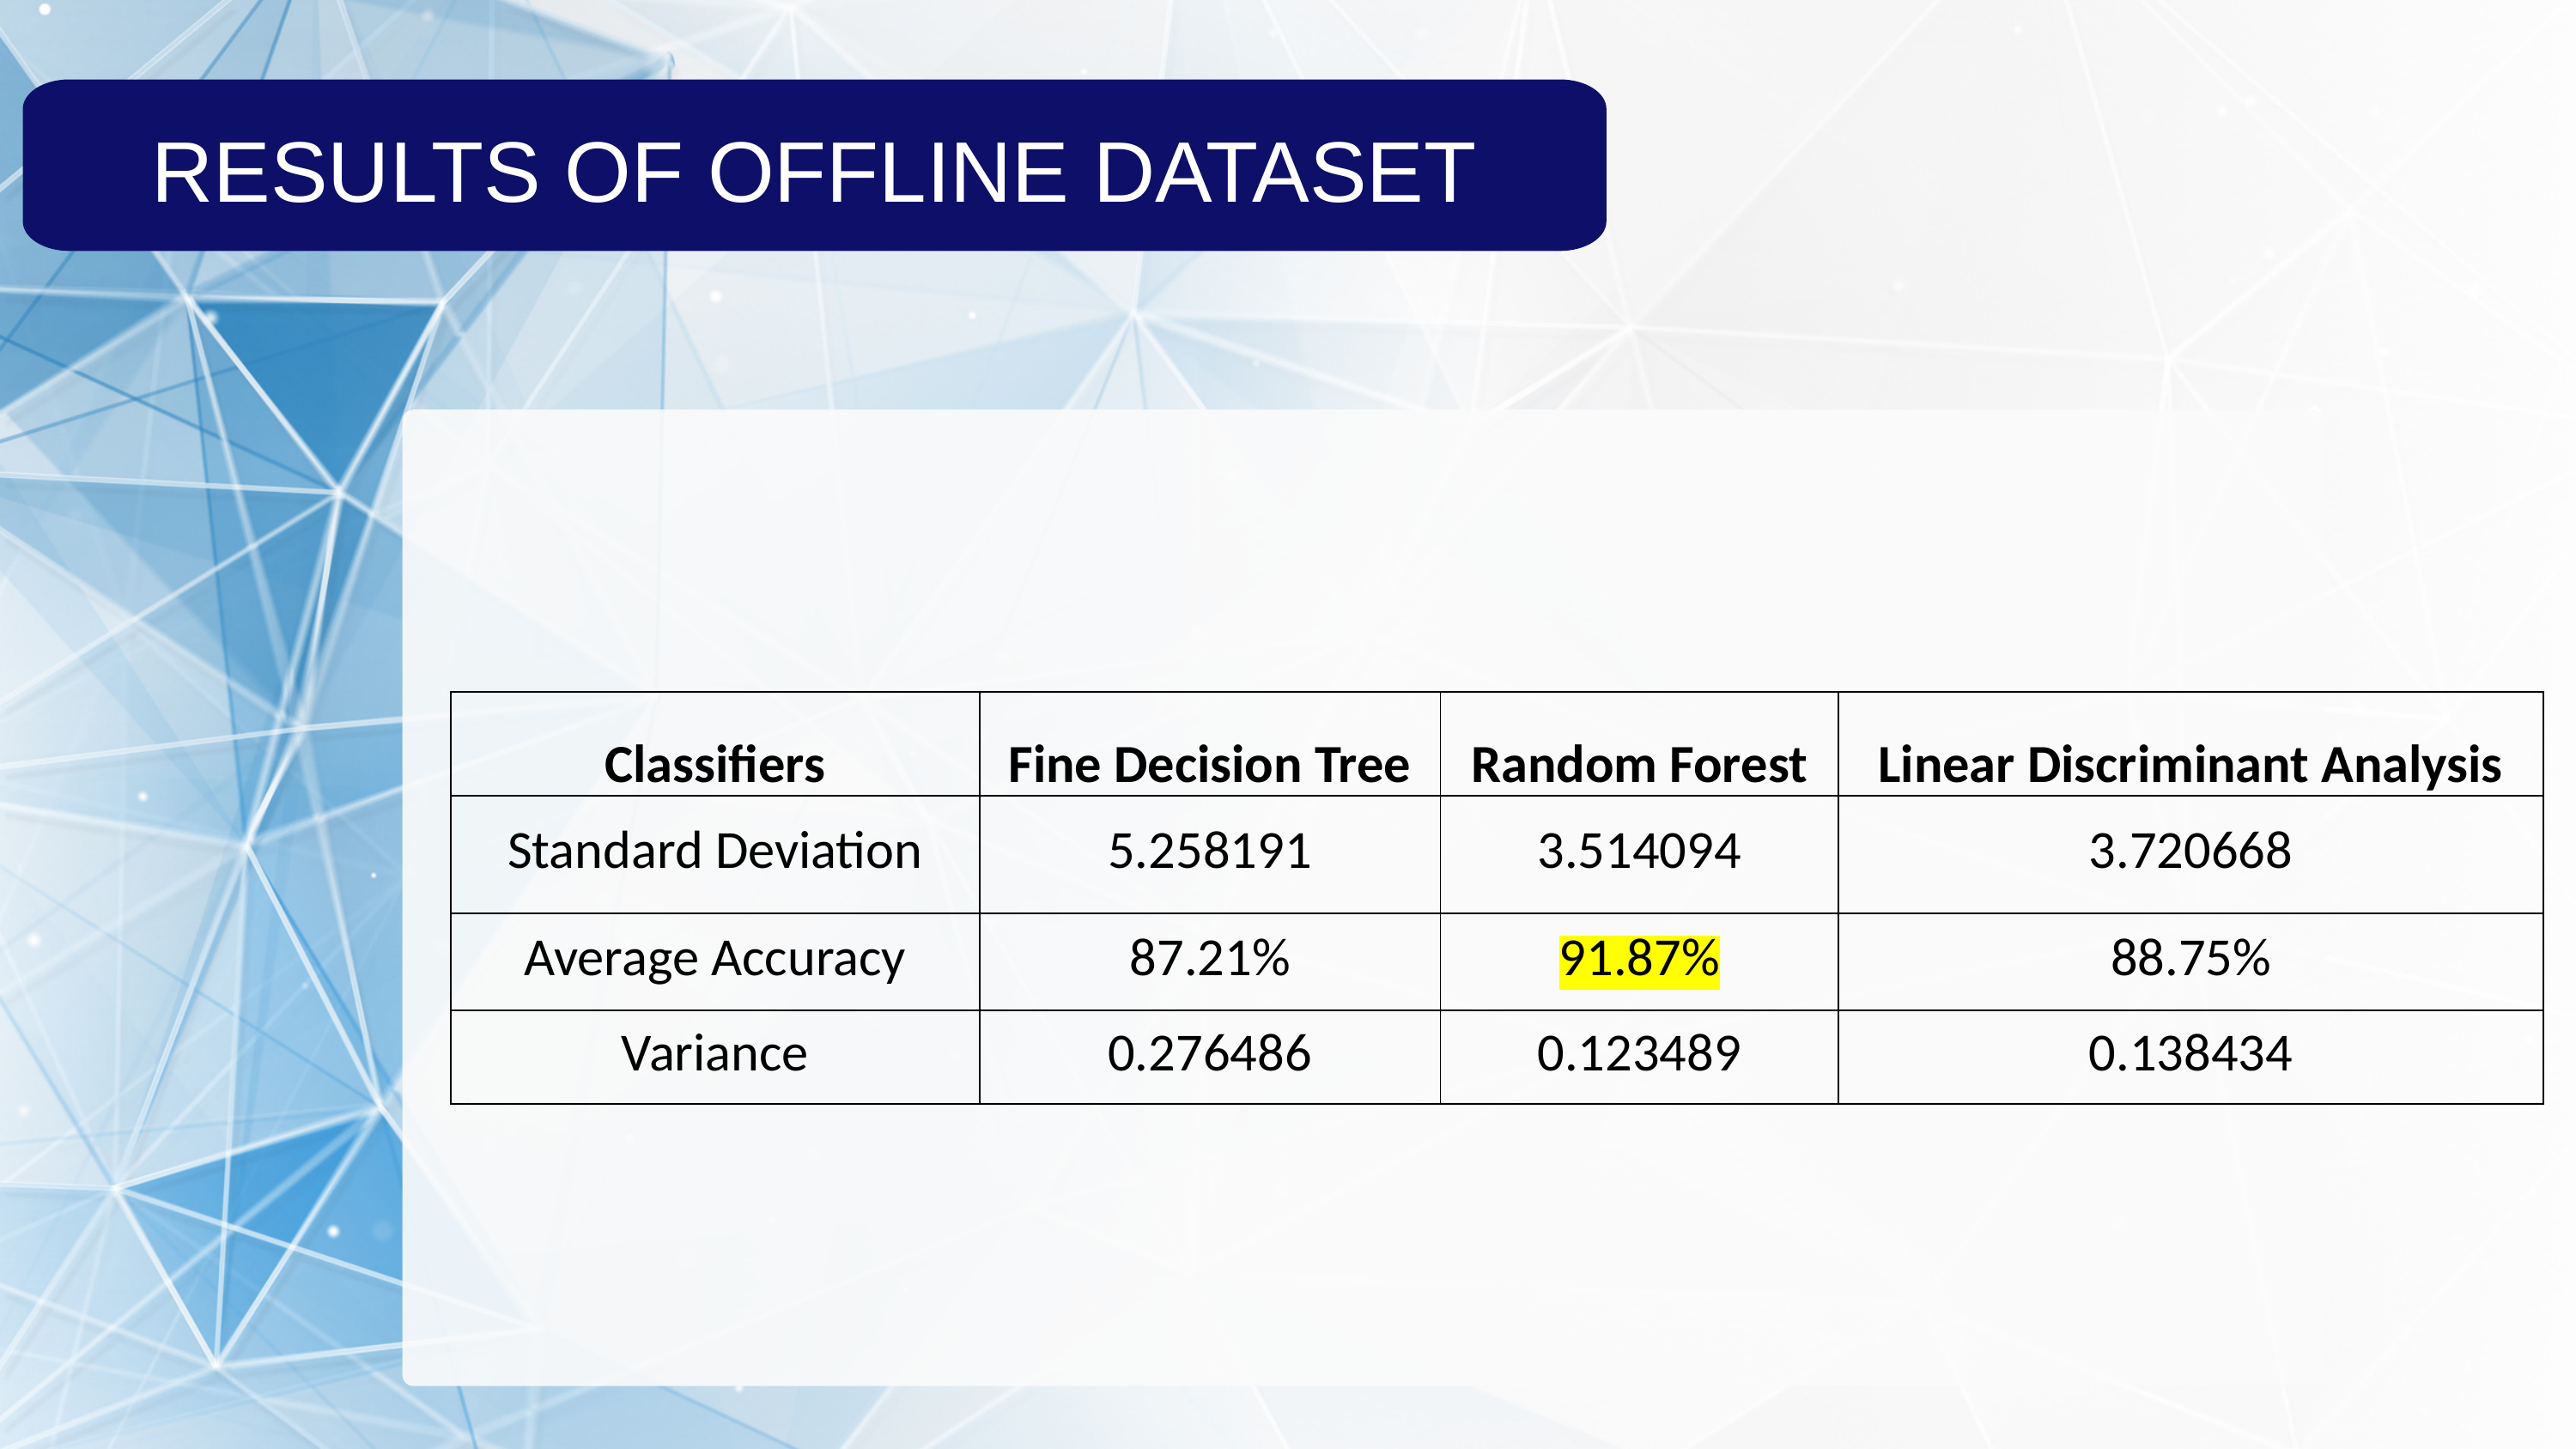

﻿RESULTS OF OFFLINE DATASET

| Classifiers | Fine Decision Tree | Random Forest | Linear Discriminant Analysis |
| --- | --- | --- | --- |
| Standard Deviation | 5.258191 | 3.514094 | 3.720668 |
| Average Accuracy | 87.21% | 91.87% | 88.75% |
| Variance | 0.276486 | 0.123489 | 0.138434 |